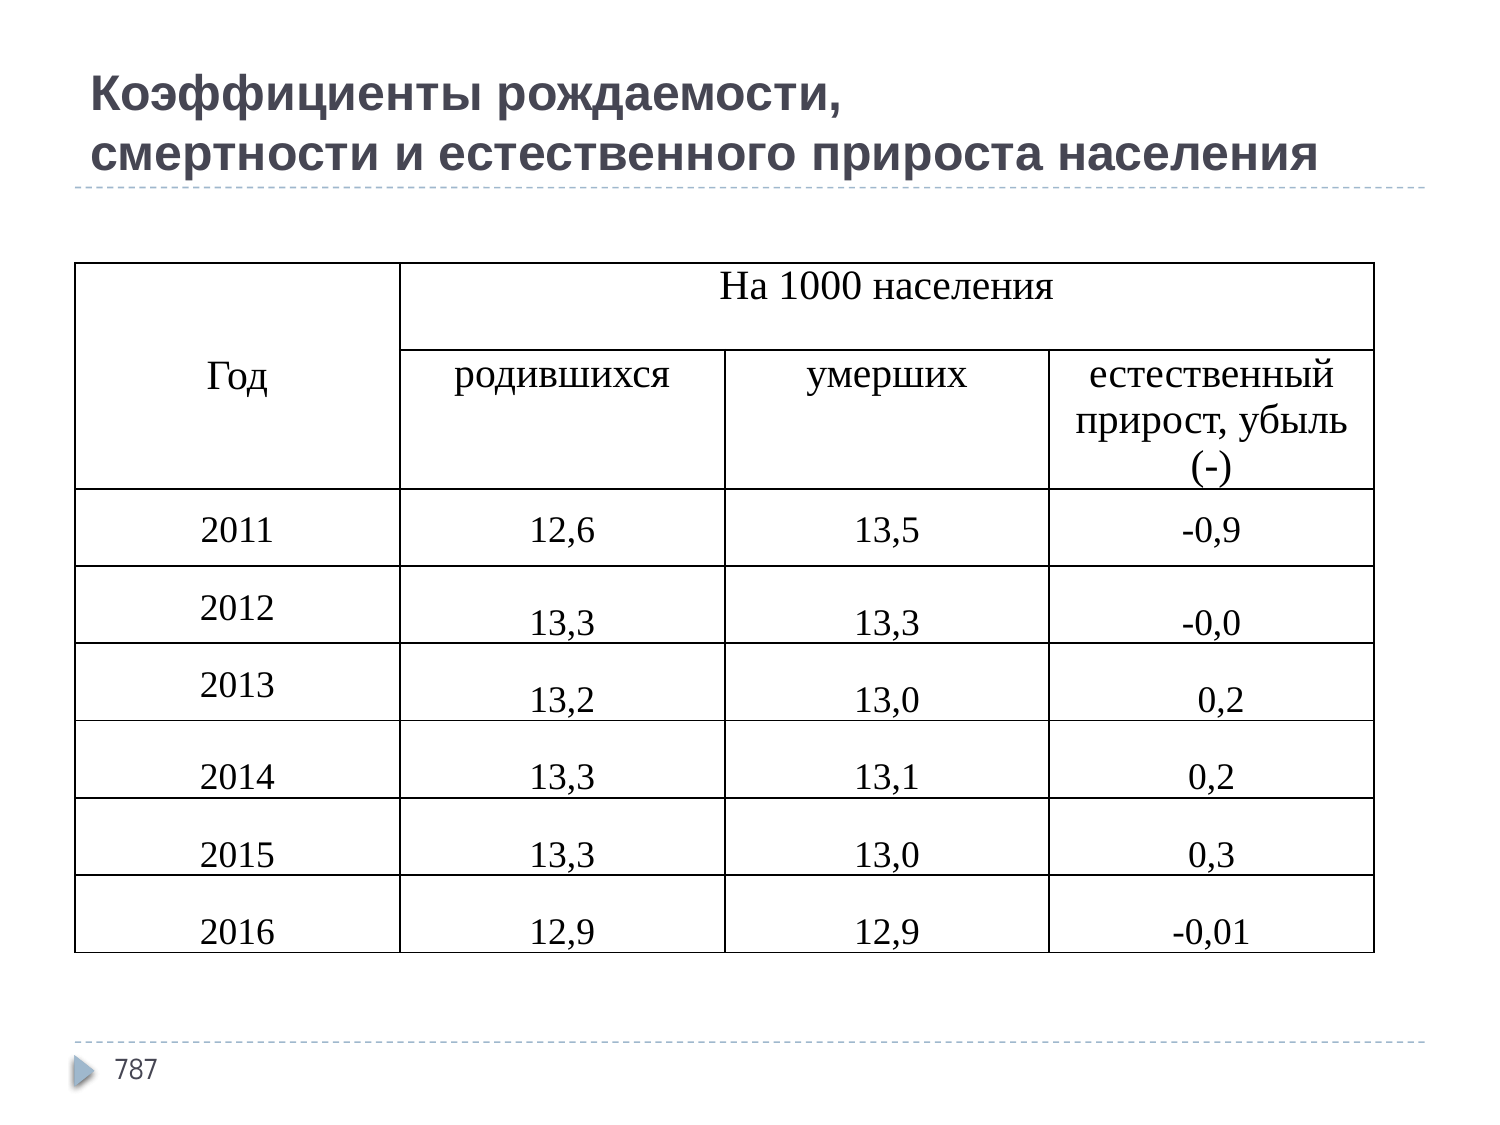

# Коэффициенты рождаемости, смертности и естественного прироста населения
| Год | На 1000 населения |  |  |
| --- | --- | --- | --- |
|  | родившихся | умерших | естественный прирост, убыль (-) |
| 2011 | 12,6 | 13,5 | -0,9 |
| 2012 | 13,3 | 13,3 | -0,0 |
| 2013 | 13,2 | 13,0 | 0,2 |
| 2014 | 13,3 | 13,1 | 0,2 |
| 2015 | 13,3 | 13,0 | 0,3 |
| 2016 | 12,9 | 12,9 | -0,01 |
787